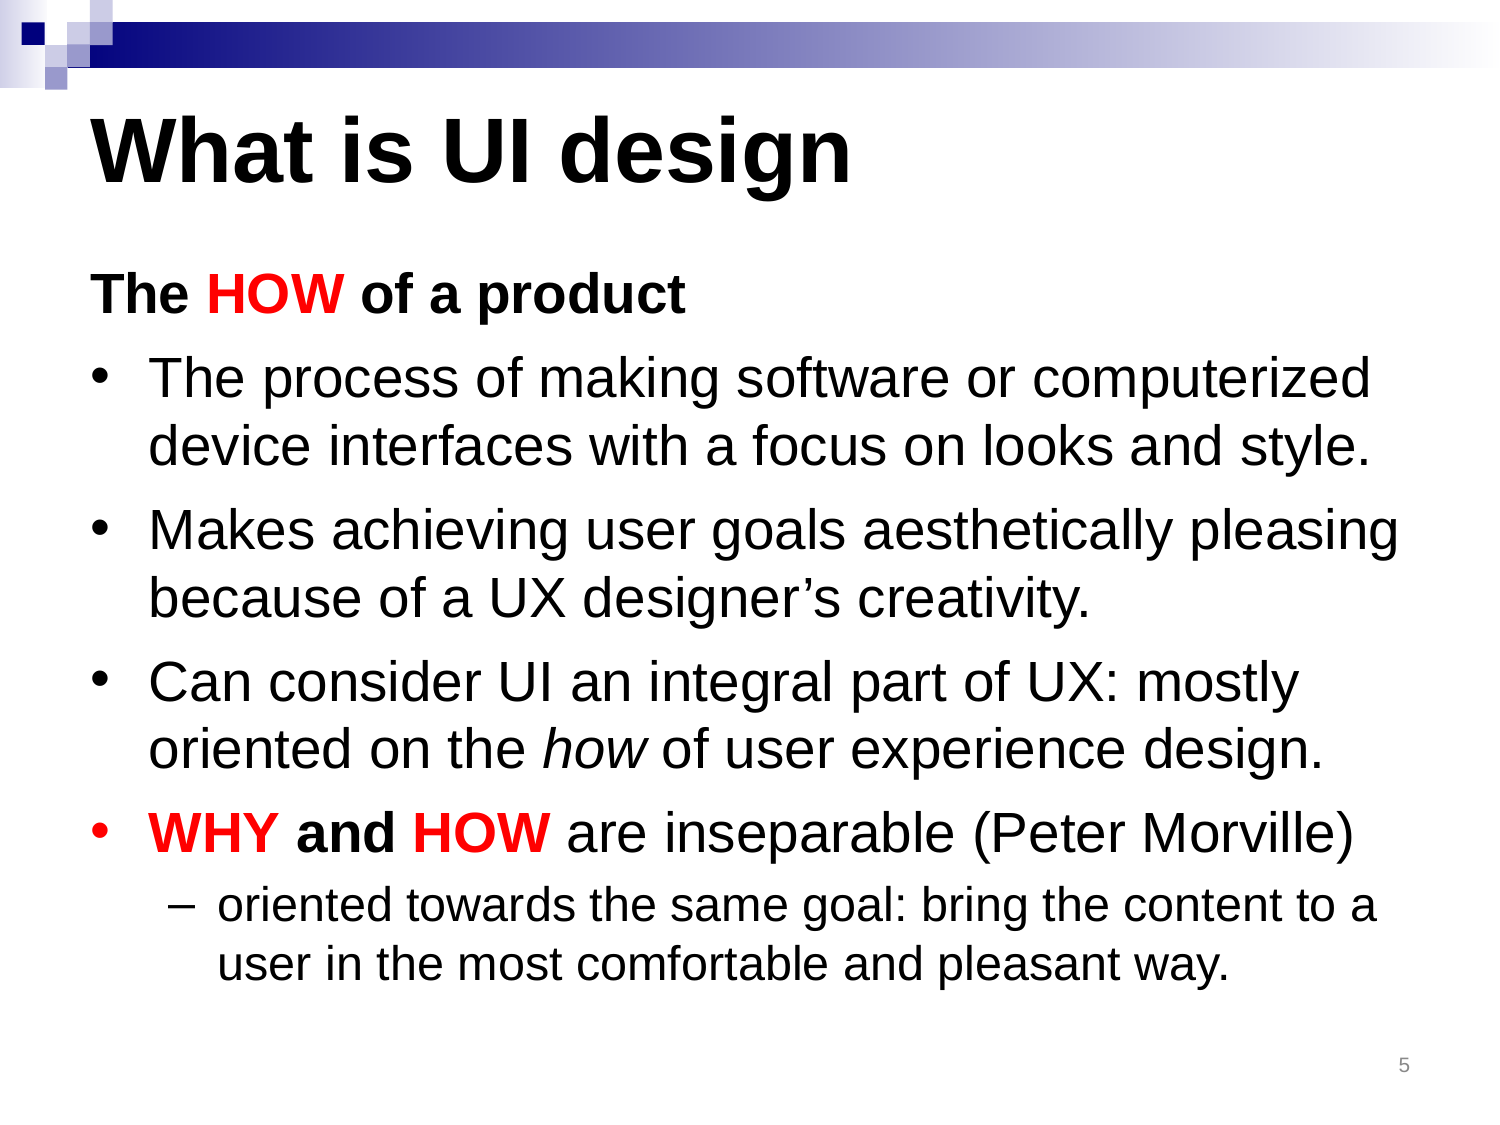

# What is UI design
The HOW of a product
The process of making software or computerized device interfaces with a focus on looks and style.
Makes achieving user goals aesthetically pleasing because of a UX designer’s creativity.
Can consider UI an integral part of UX: mostly oriented on the how of user experience design.
WHY and HOW are inseparable (Peter Morville)
oriented towards the same goal: bring the content to a user in the most comfortable and pleasant way.
5